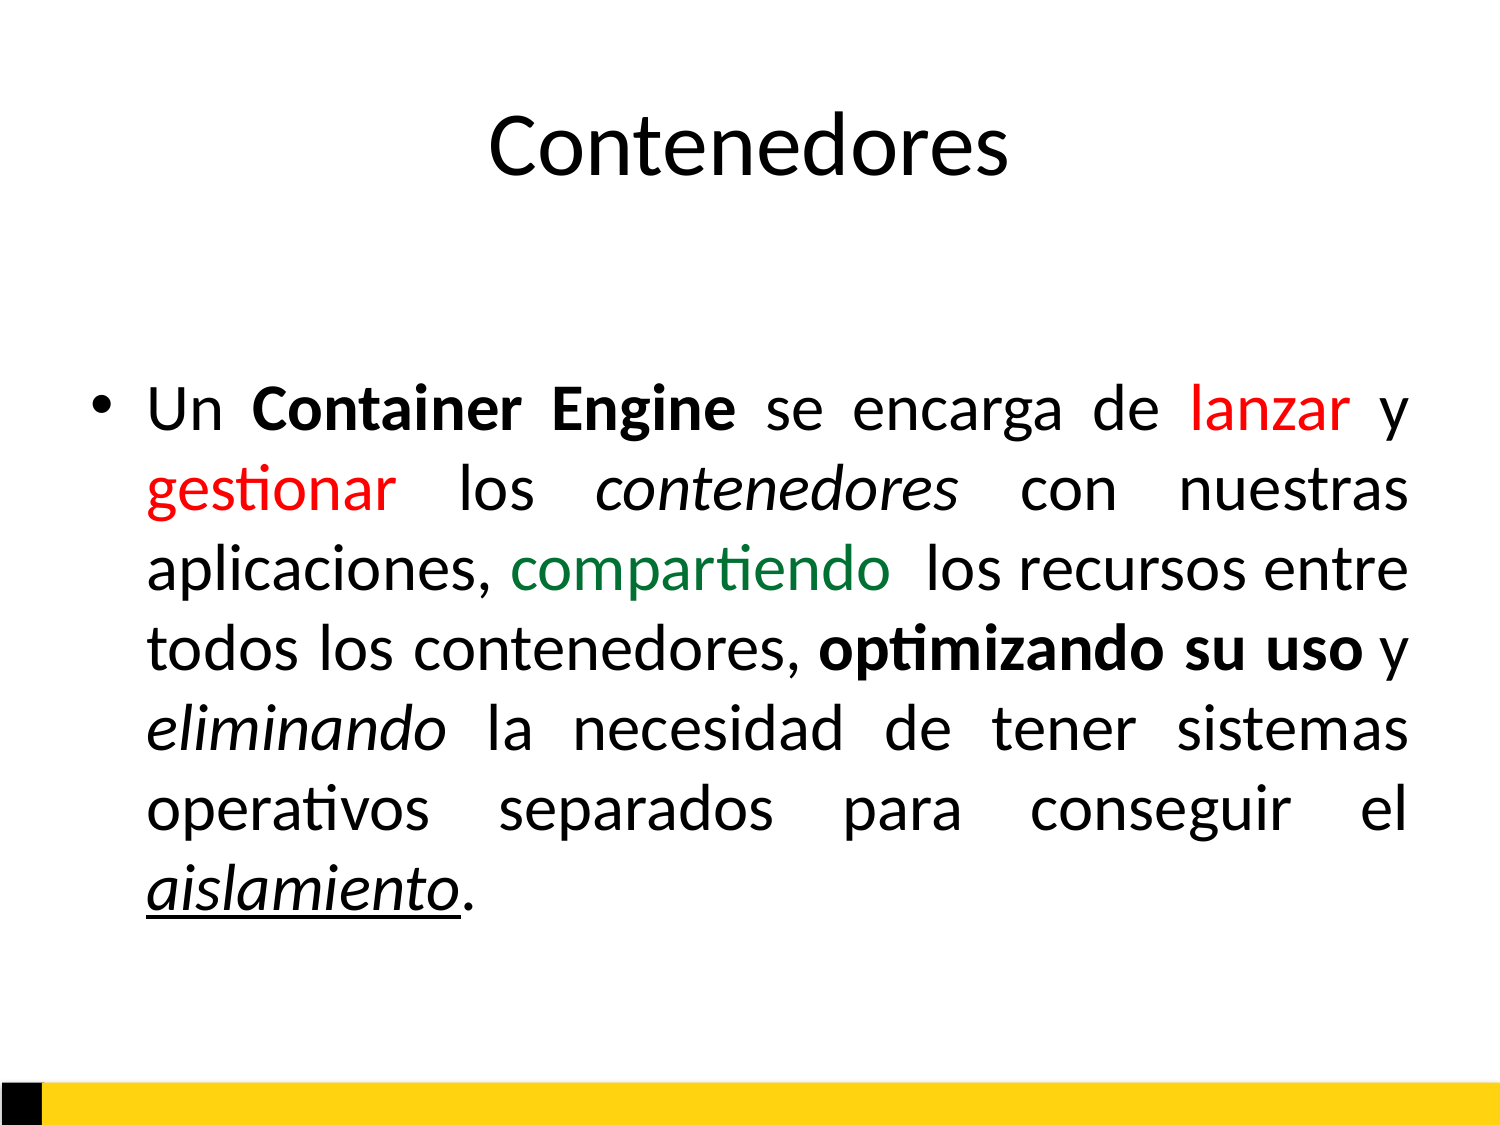

# Contenedores

Un Container Engine se encarga de lanzar y gestionar los contenedores con nuestras aplicaciones, compartiendo  los recursos entre todos los contenedores, optimizando su uso y eliminando la necesidad de tener sistemas operativos separados para conseguir el aislamiento.